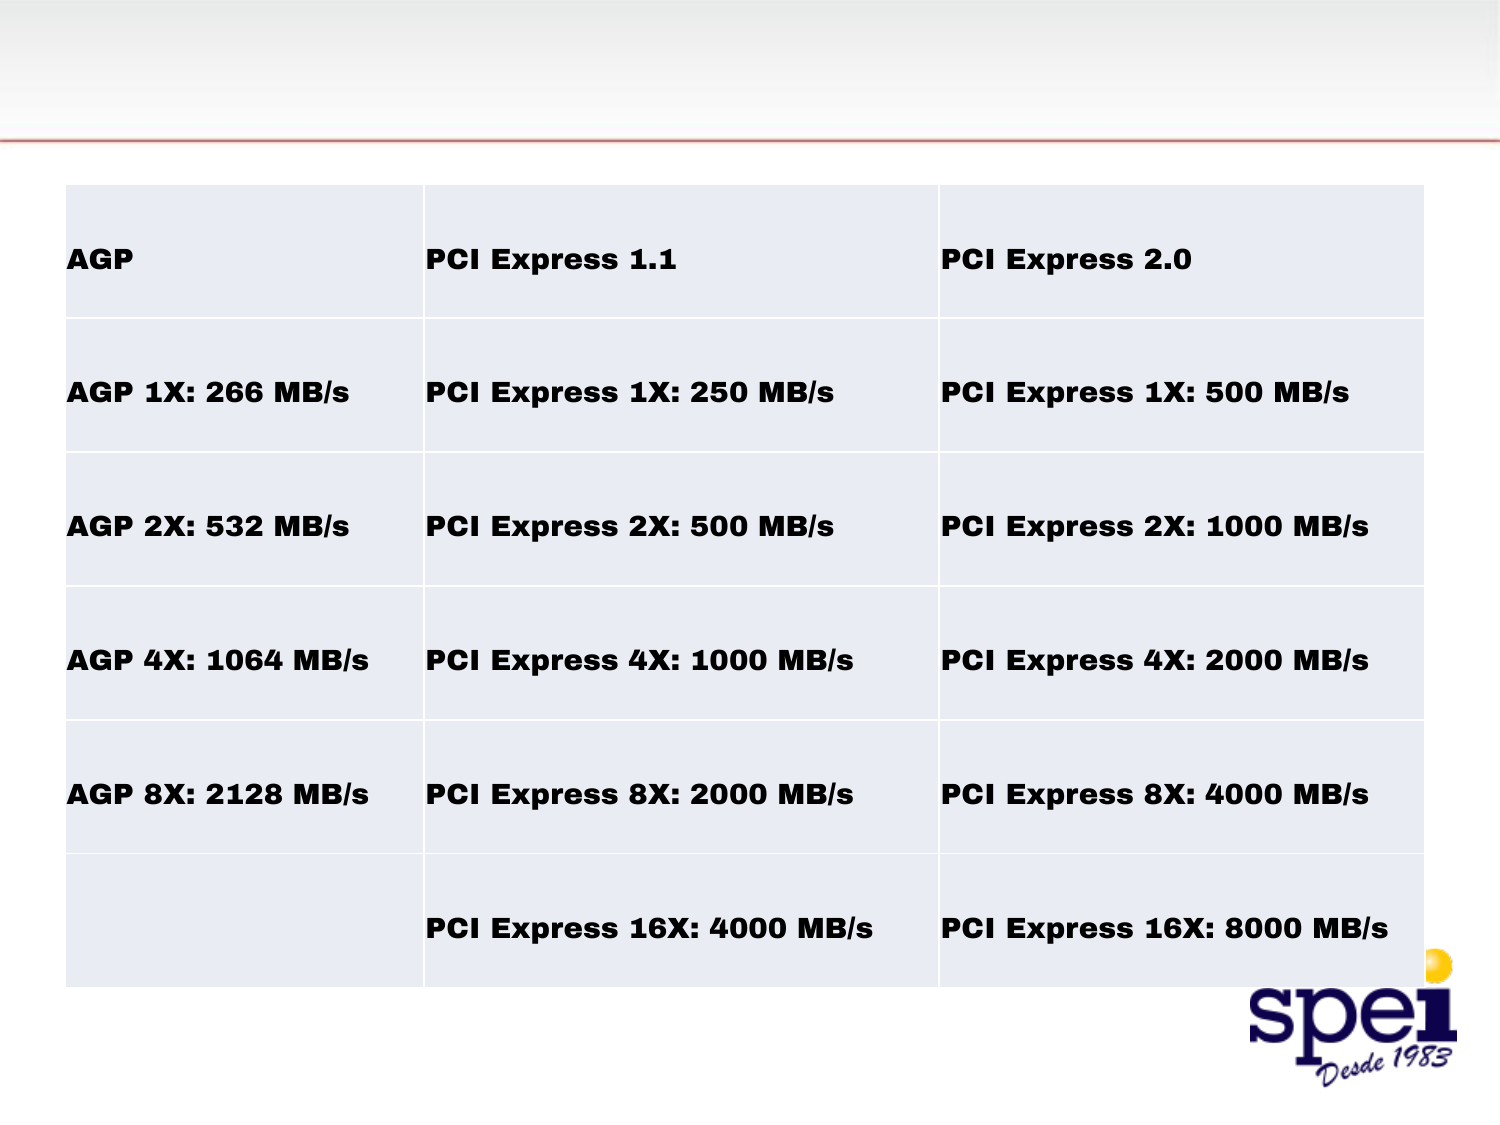

#
| AGP | PCI Express 1.1 | PCI Express 2.0 |
| --- | --- | --- |
| AGP 1X: 266 MB/s | PCI Express 1X: 250 MB/s | PCI Express 1X: 500 MB/s |
| AGP 2X: 532 MB/s | PCI Express 2X: 500 MB/s | PCI Express 2X: 1000 MB/s |
| AGP 4X: 1064 MB/s | PCI Express 4X: 1000 MB/s | PCI Express 4X: 2000 MB/s |
| AGP 8X: 2128 MB/s | PCI Express 8X: 2000 MB/s | PCI Express 8X: 4000 MB/s |
|  | PCI Express 16X: 4000 MB/s | PCI Express 16X: 8000 MB/s |